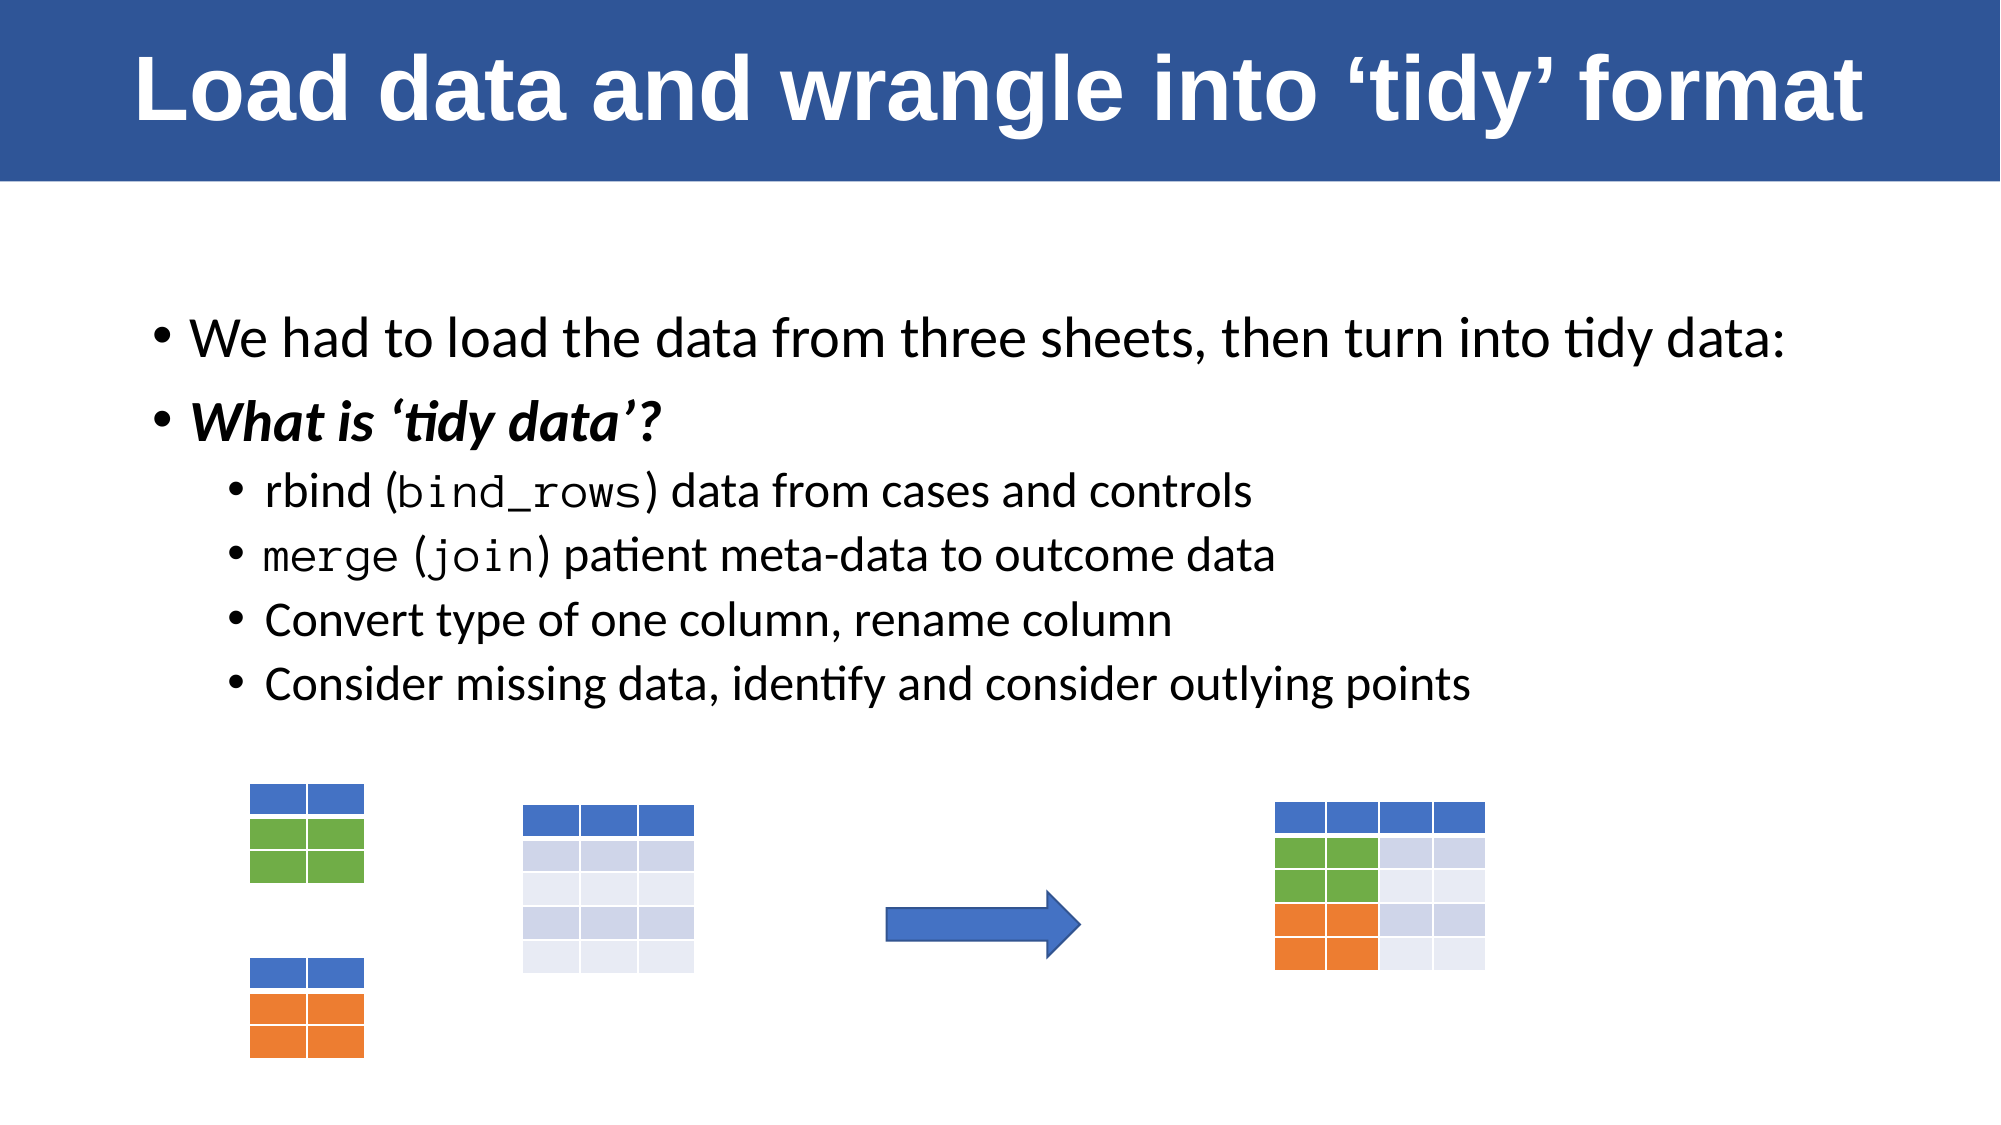

# Load data and wrangle into ‘tidy’ format
We had to load the data from three sheets, then turn into tidy data:
What is ‘tidy data’?
rbind (bind_rows) data from cases and controls
merge (join) patient meta-data to outcome data
Convert type of one column, rename column
Consider missing data, identify and consider outlying points
|  |  |
| --- | --- |
|  |  |
|  |  |
|  |  |  |  |
| --- | --- | --- | --- |
|  |  |  |  |
|  |  |  |  |
|  |  |  |  |
|  |  |  |  |
|  |  |  |
| --- | --- | --- |
|  |  |  |
|  |  |  |
|  |  |  |
|  |  |  |

|  |  |
| --- | --- |
|  |  |
|  |  |